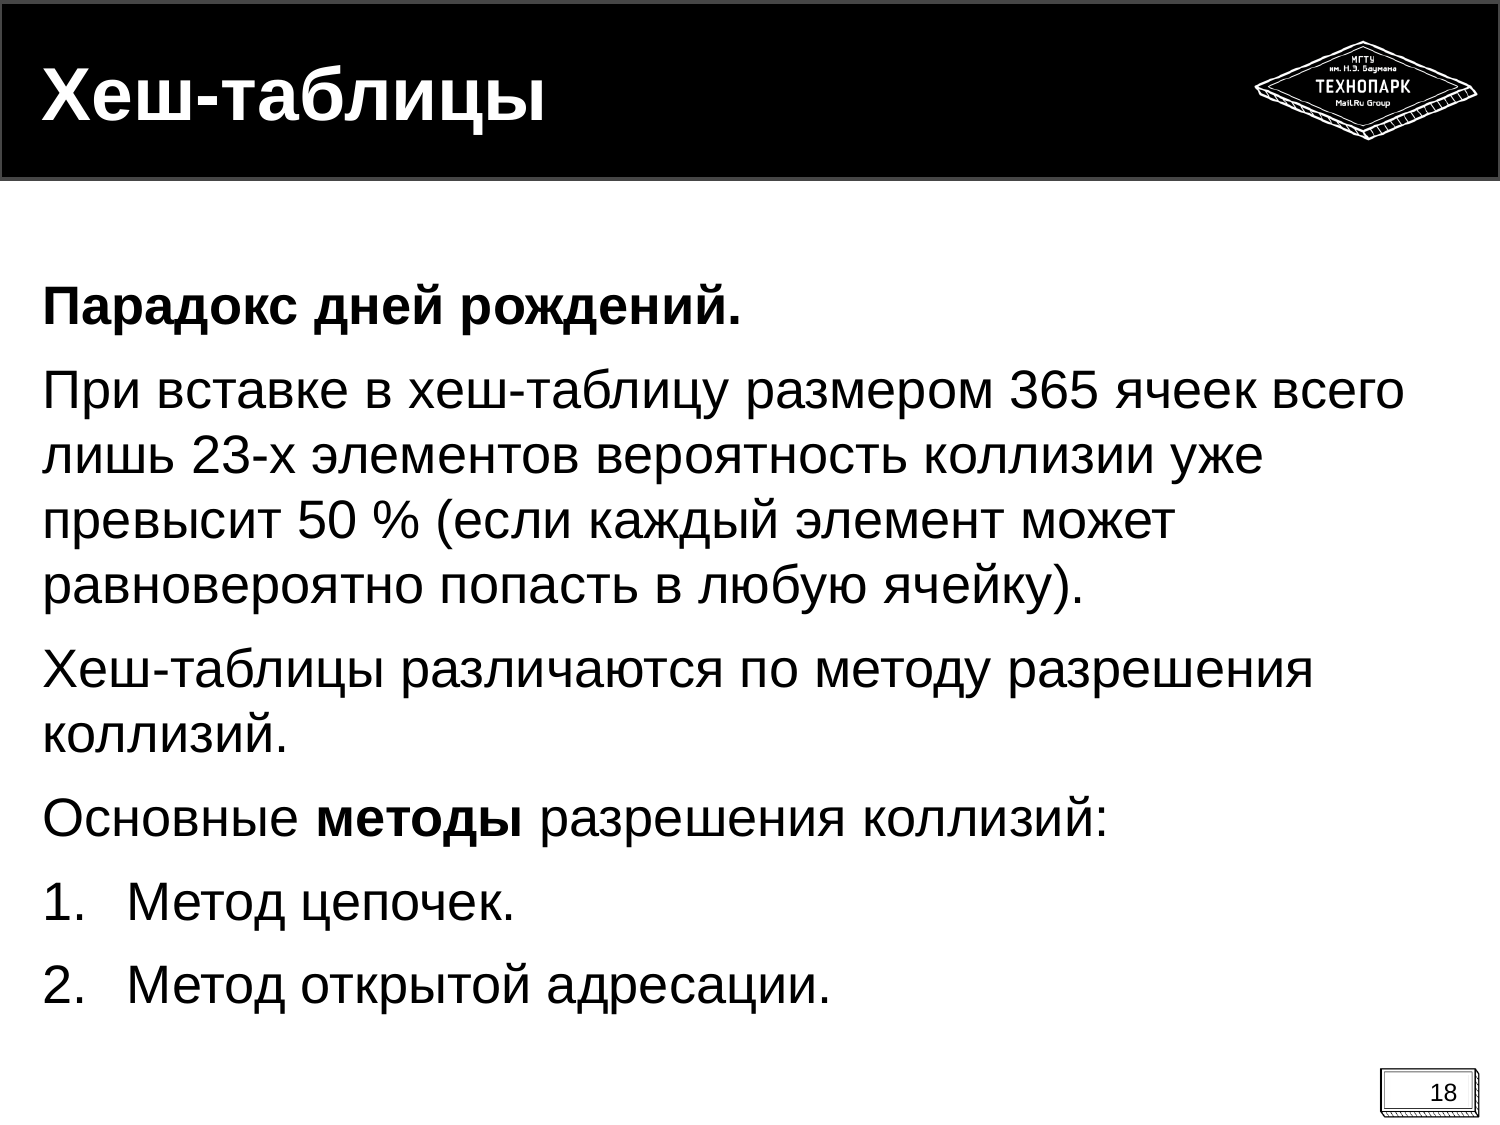

# Хеш-таблицы
Парадокс дней рождений.
При вставке в хеш-таблицу размером 365 ячеек всего лишь 23-х элементов вероятность коллизии уже превысит 50 % (если каждый элемент может равновероятно попасть в любую ячейку).
Хеш-таблицы различаются по методу разрешения коллизий.
Основные методы разрешения коллизий:
Метод цепочек.
Метод открытой адресации.
18